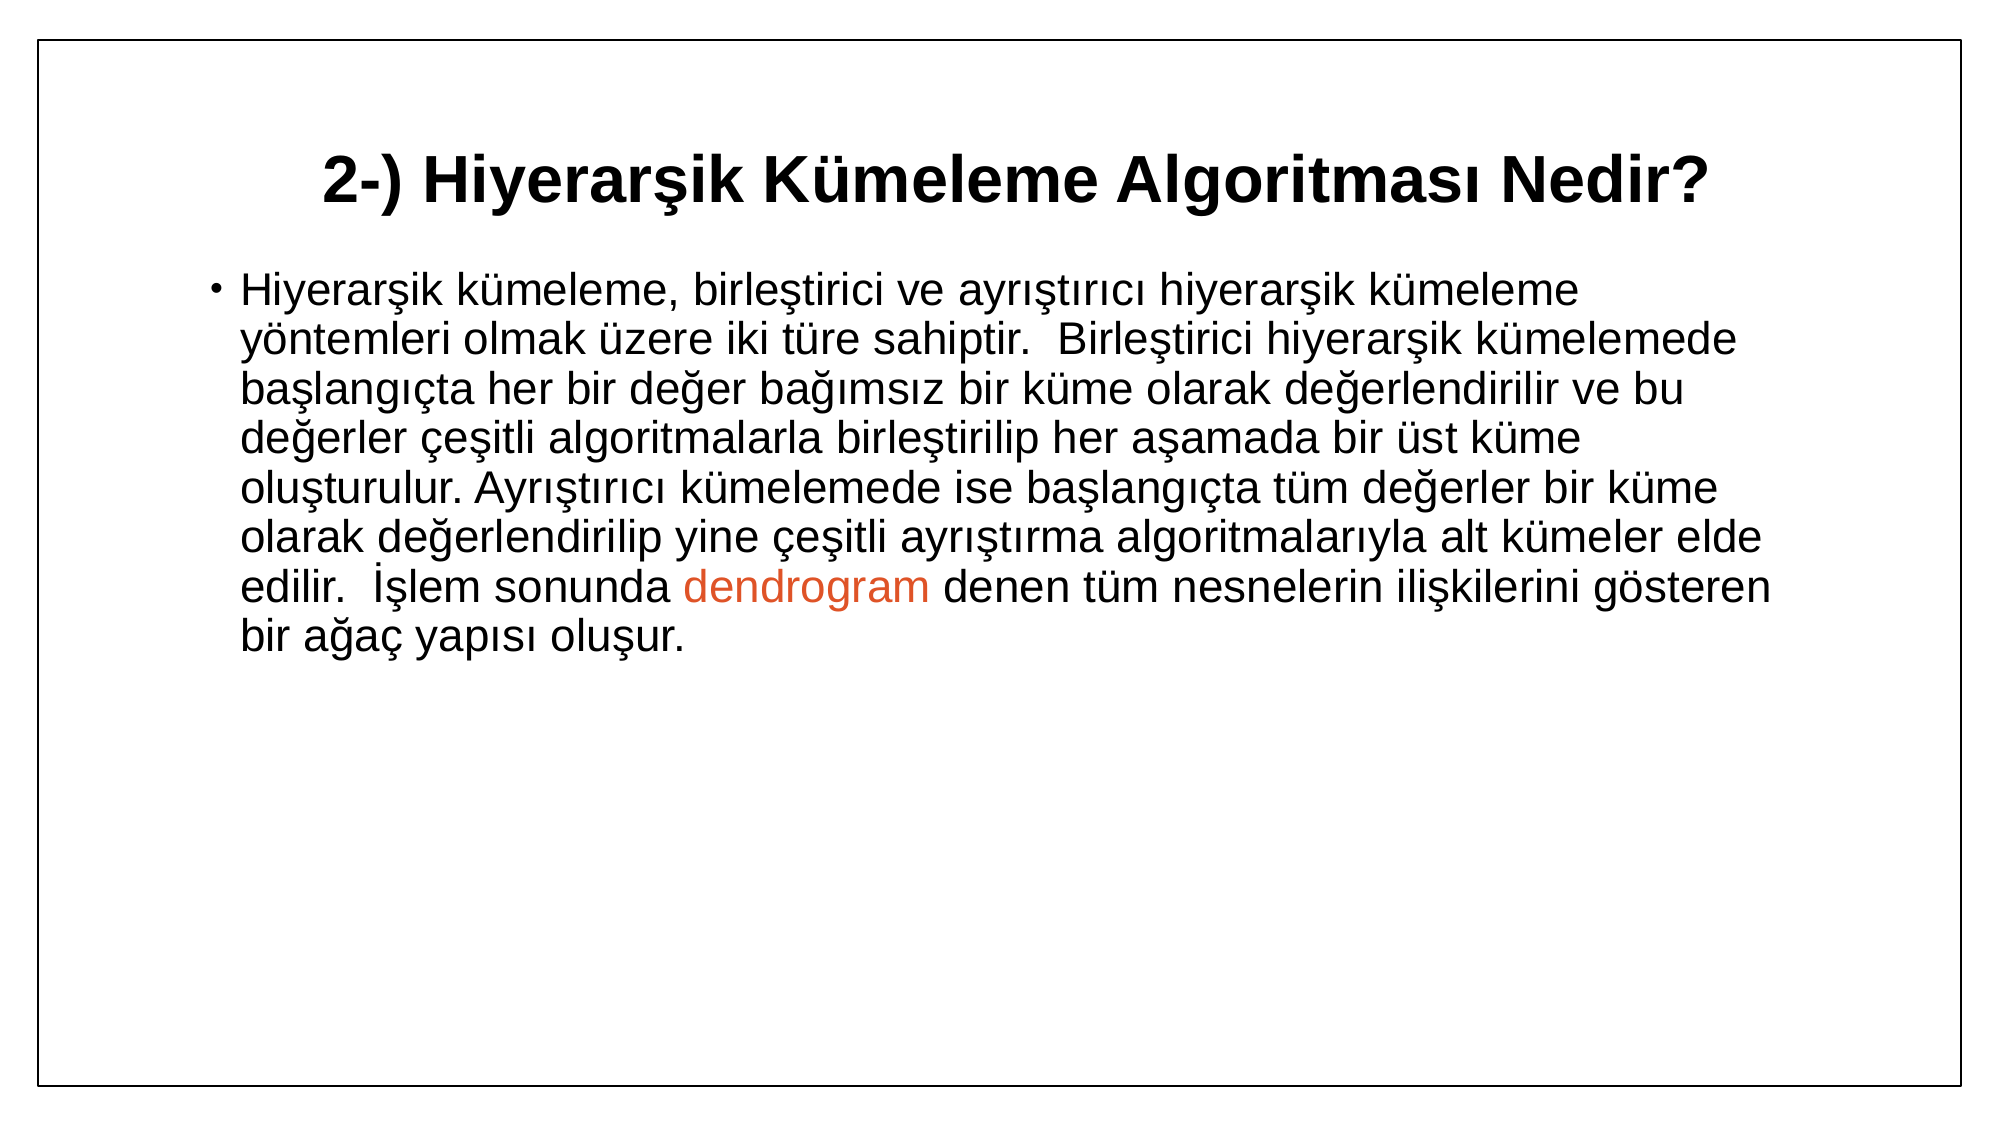

2-) Hiyerarşik Kümeleme Algoritması Nedir?
Hiyerarşik kümeleme, birleştirici ve ayrıştırıcı hiyerarşik kümeleme yöntemleri olmak üzere iki türe sahiptir.  Birleştirici hiyerarşik kümelemede başlangıçta her bir değer bağımsız bir küme olarak değerlendirilir ve bu değerler çeşitli algoritmalarla birleştirilip her aşamada bir üst küme oluşturulur. Ayrıştırıcı kümelemede ise başlangıçta tüm değerler bir küme olarak değerlendirilip yine çeşitli ayrıştırma algoritmalarıyla alt kümeler elde edilir.  İşlem sonunda dendrogram denen tüm nesnelerin ilişkilerini gösteren bir ağaç yapısı oluşur.